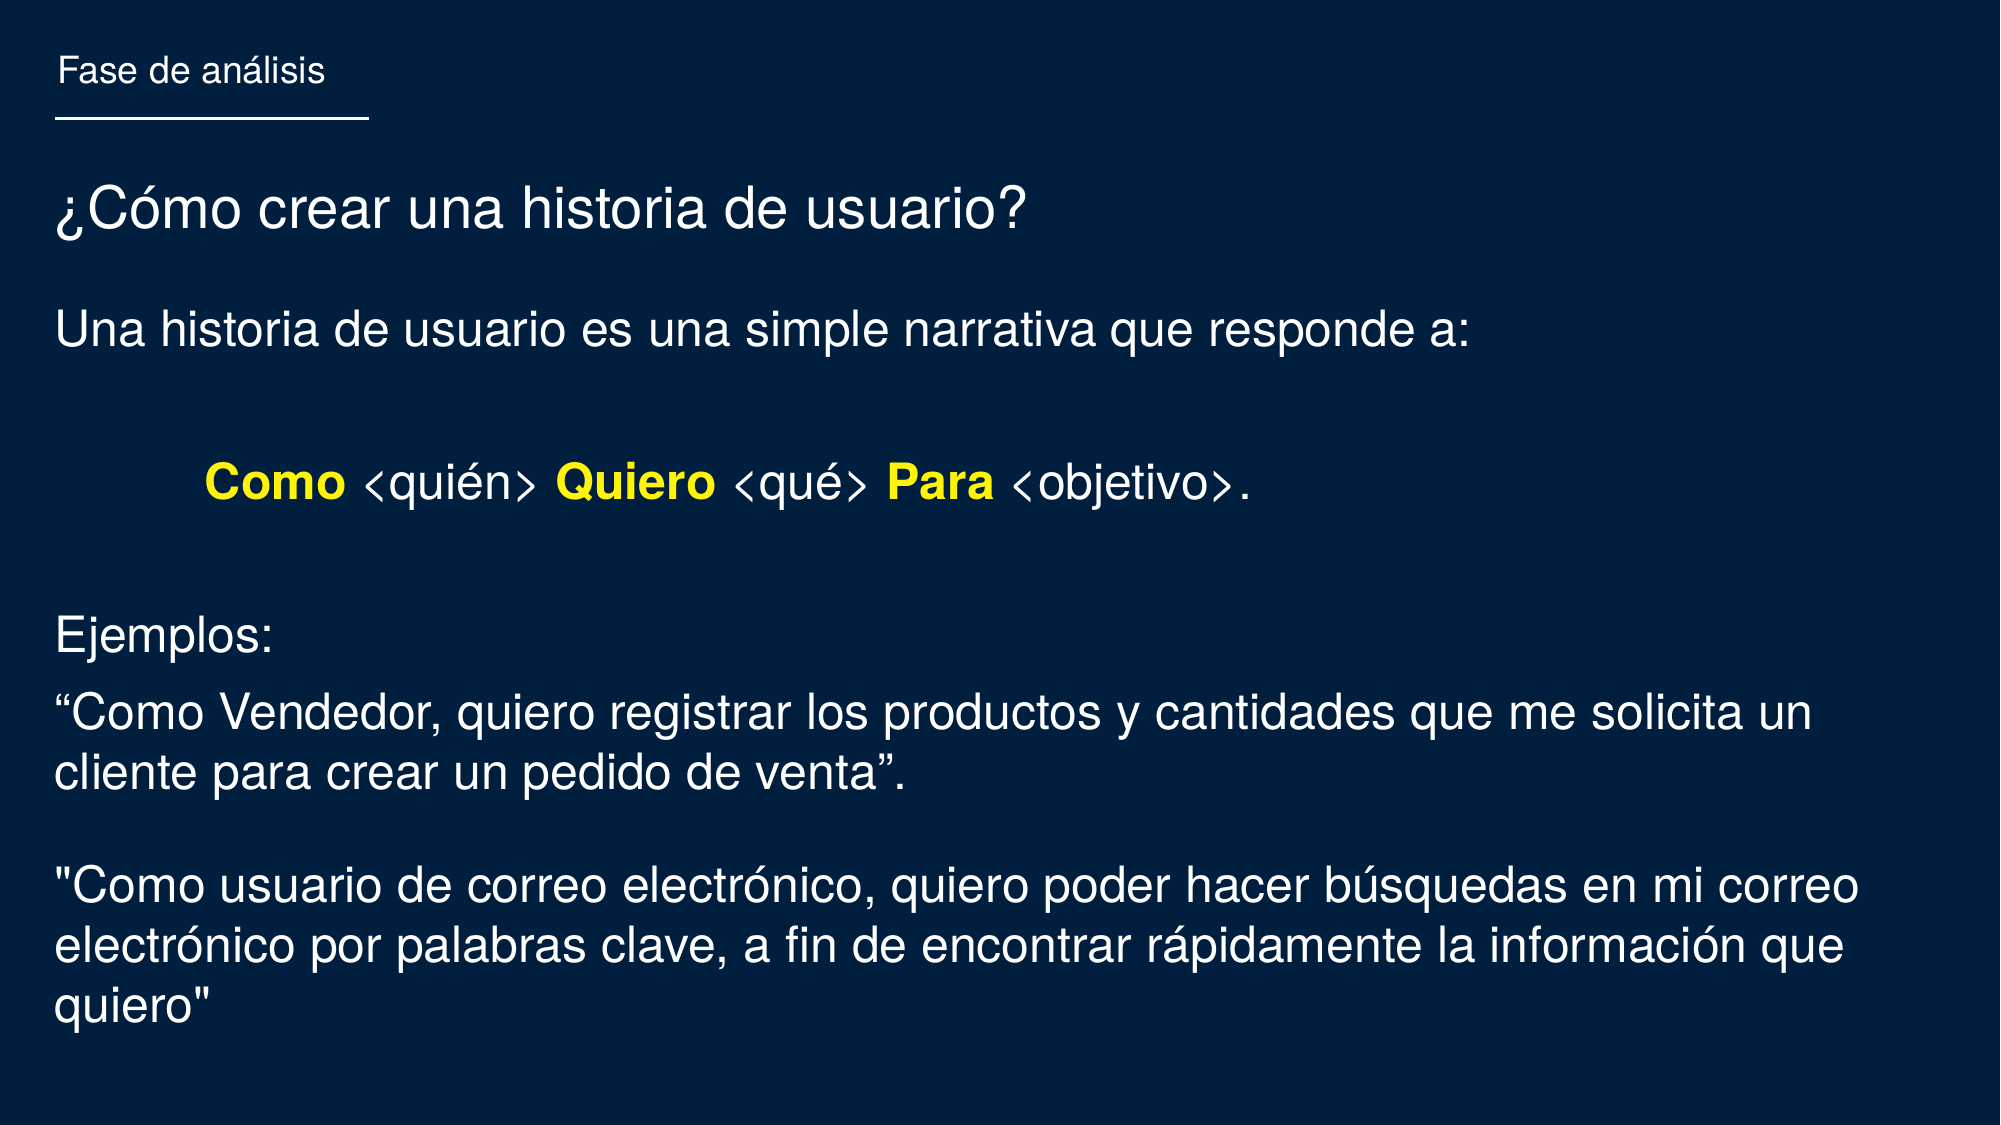

Fase de análisis
¿Cómo crear una historia de usuario?

Una historia de usuario es una simple narrativa que responde a:

Como <quién> Quiero <qué> Para <objetivo>.

Ejemplos:
“Como Vendedor, quiero registrar los productos y cantidades que me solicita un cliente para crear un pedido de venta”.

"Como usuario de correo electrónico, quiero poder hacer búsquedas en mi correo electrónico por palabras clave, a fin de encontrar rápidamente la información que quiero"